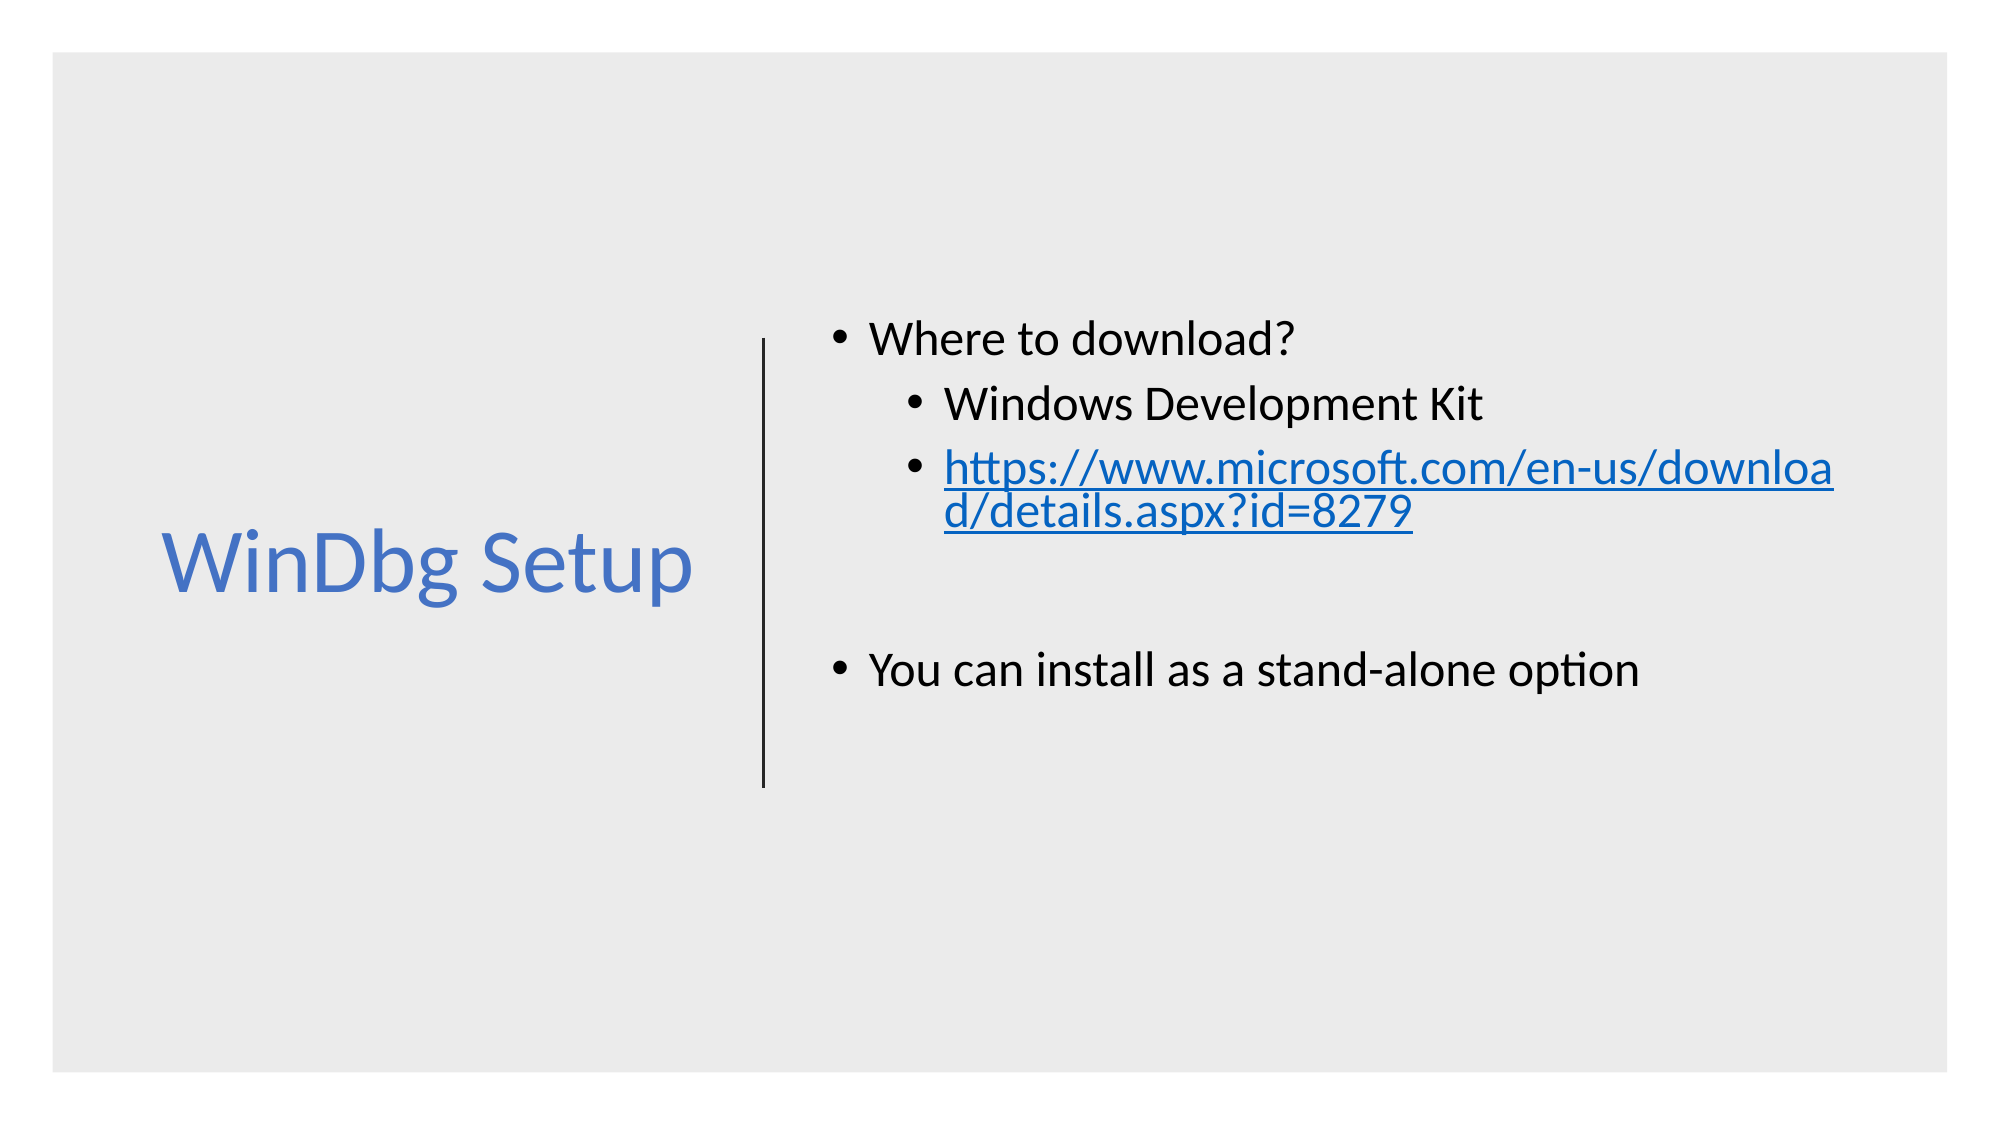

# WinDbg Setup
Where to download?
Windows Development Kit
https://www.microsoft.com/en-us/download/details.aspx?id=8279

You can install as a stand-alone option